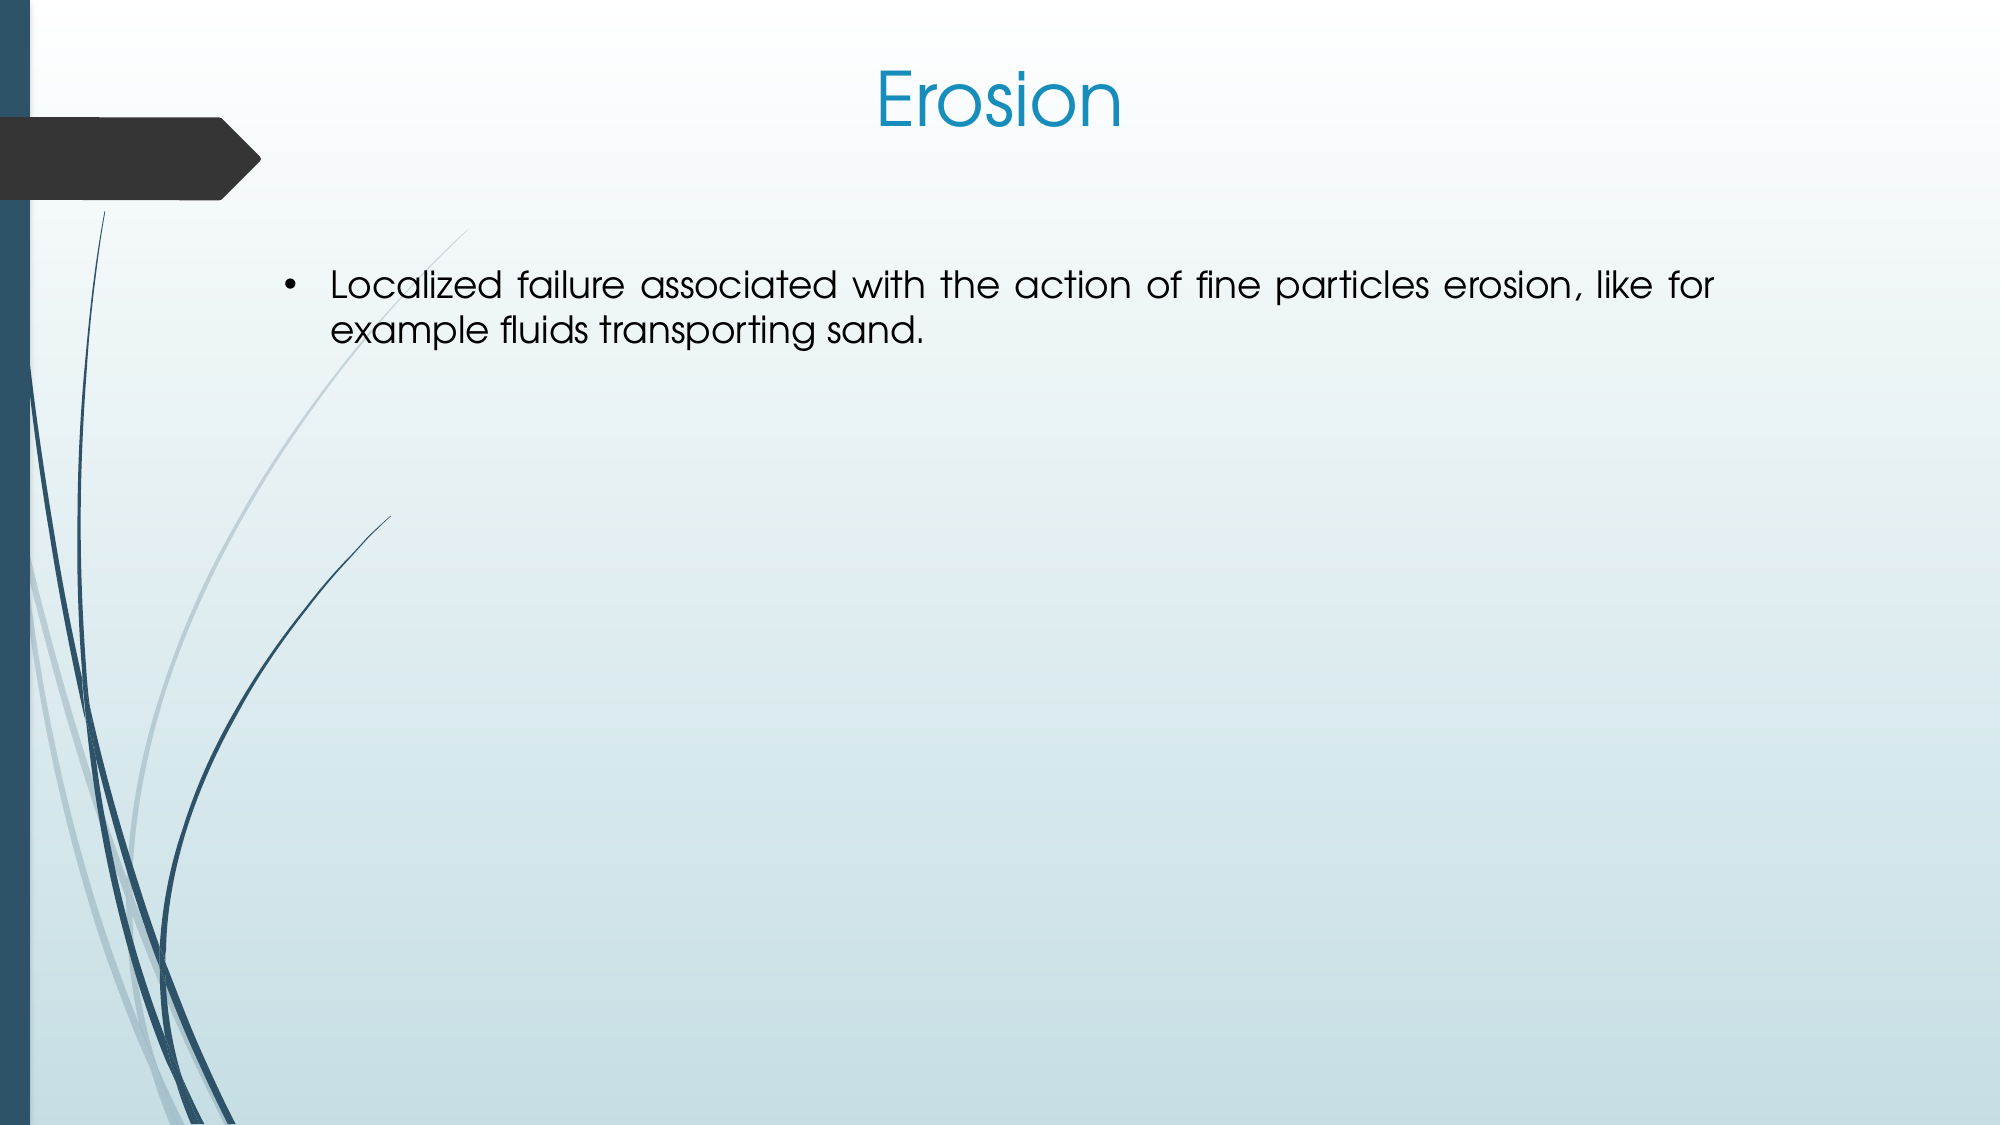

# Erosion
Localized failure associated with the action of fine particles erosion, like for example fluids transporting sand.